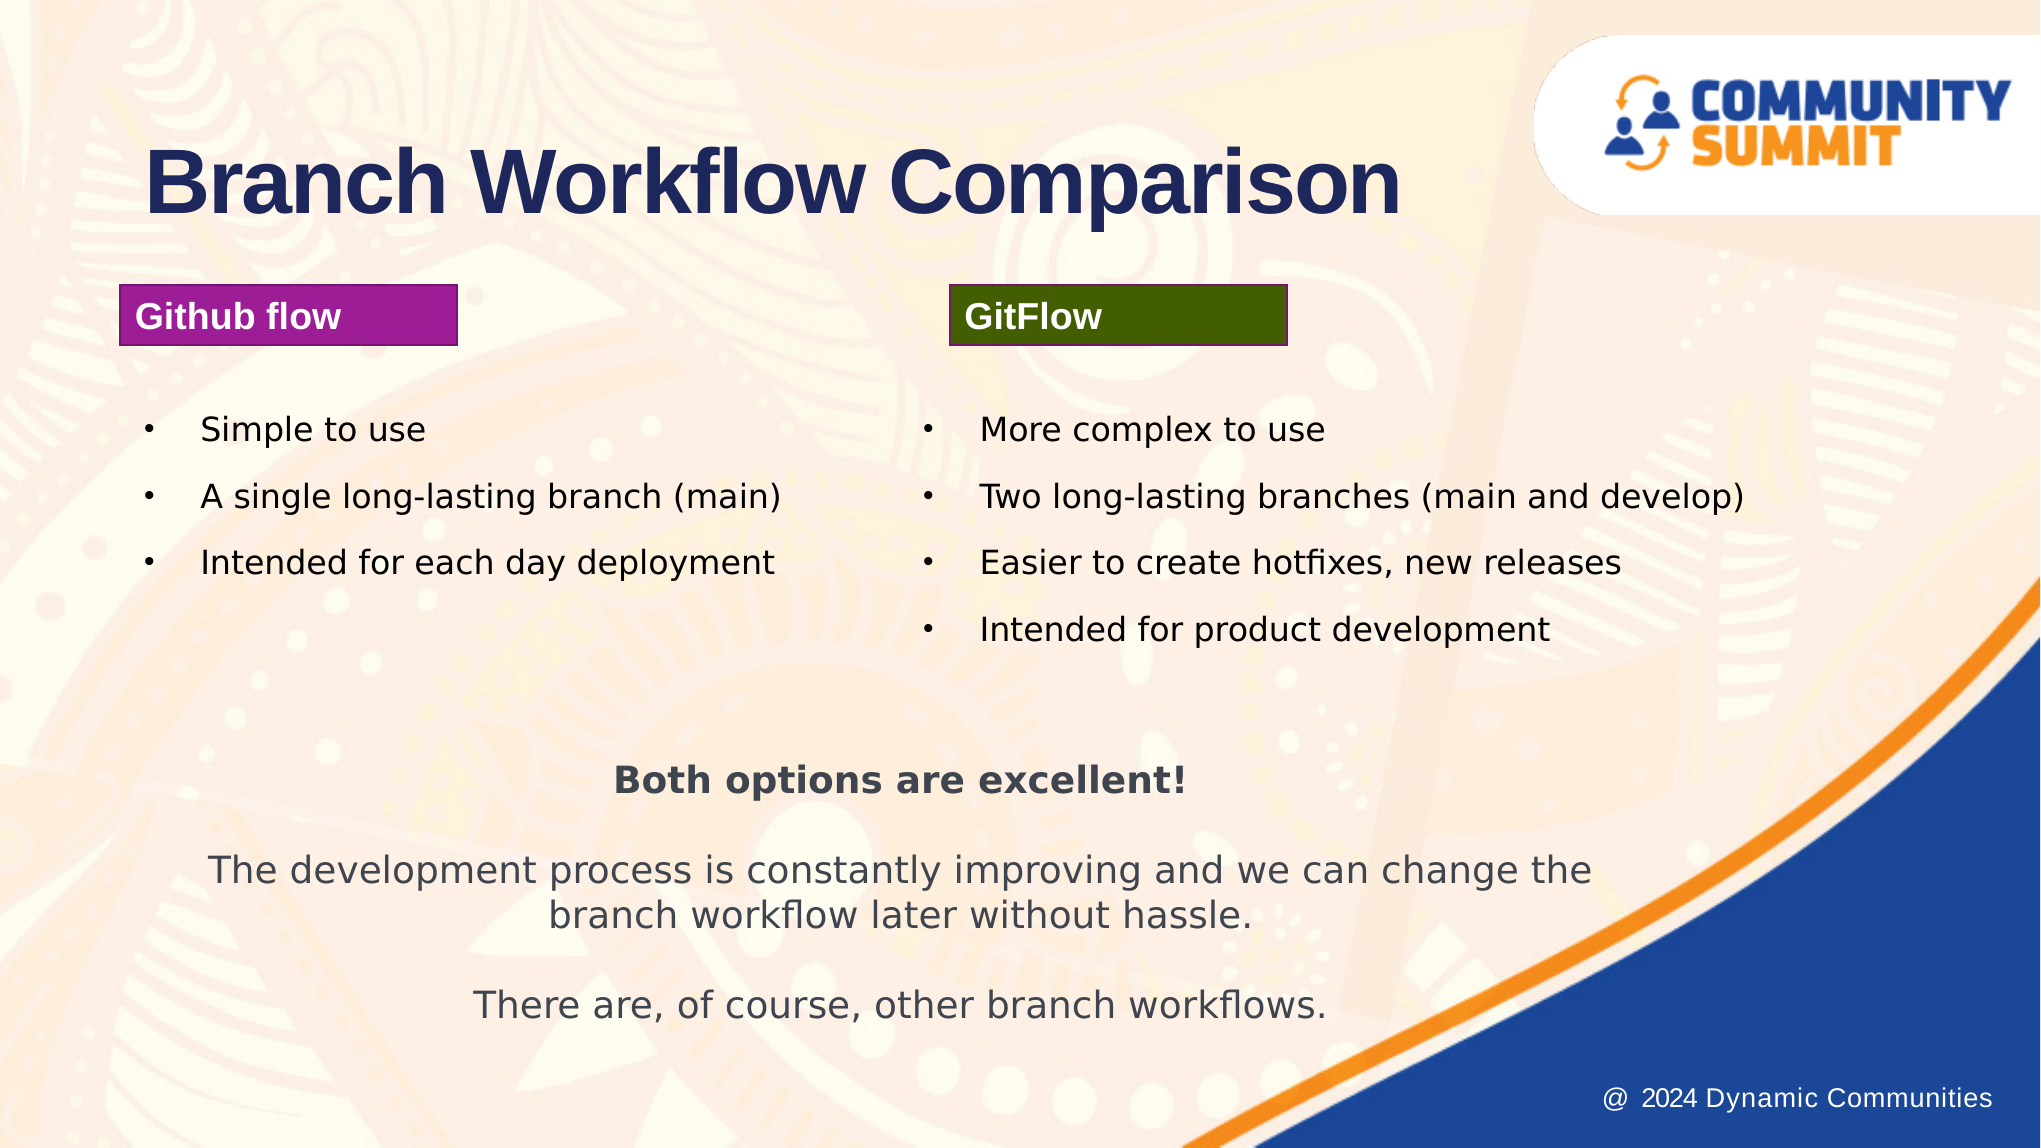

Branch Workflow Comparison
Github flow
GitFlow
More complex to use
Two long-lasting branches (main and develop)
Easier to create hotfixes, new releases
Intended for product development
Simple to use
A single long-lasting branch (main)
Intended for each day deployment
Both options are excellent!

The development process is constantly improving and we can change the branch workflow later without hassle.

There are, of course, other branch workflows.